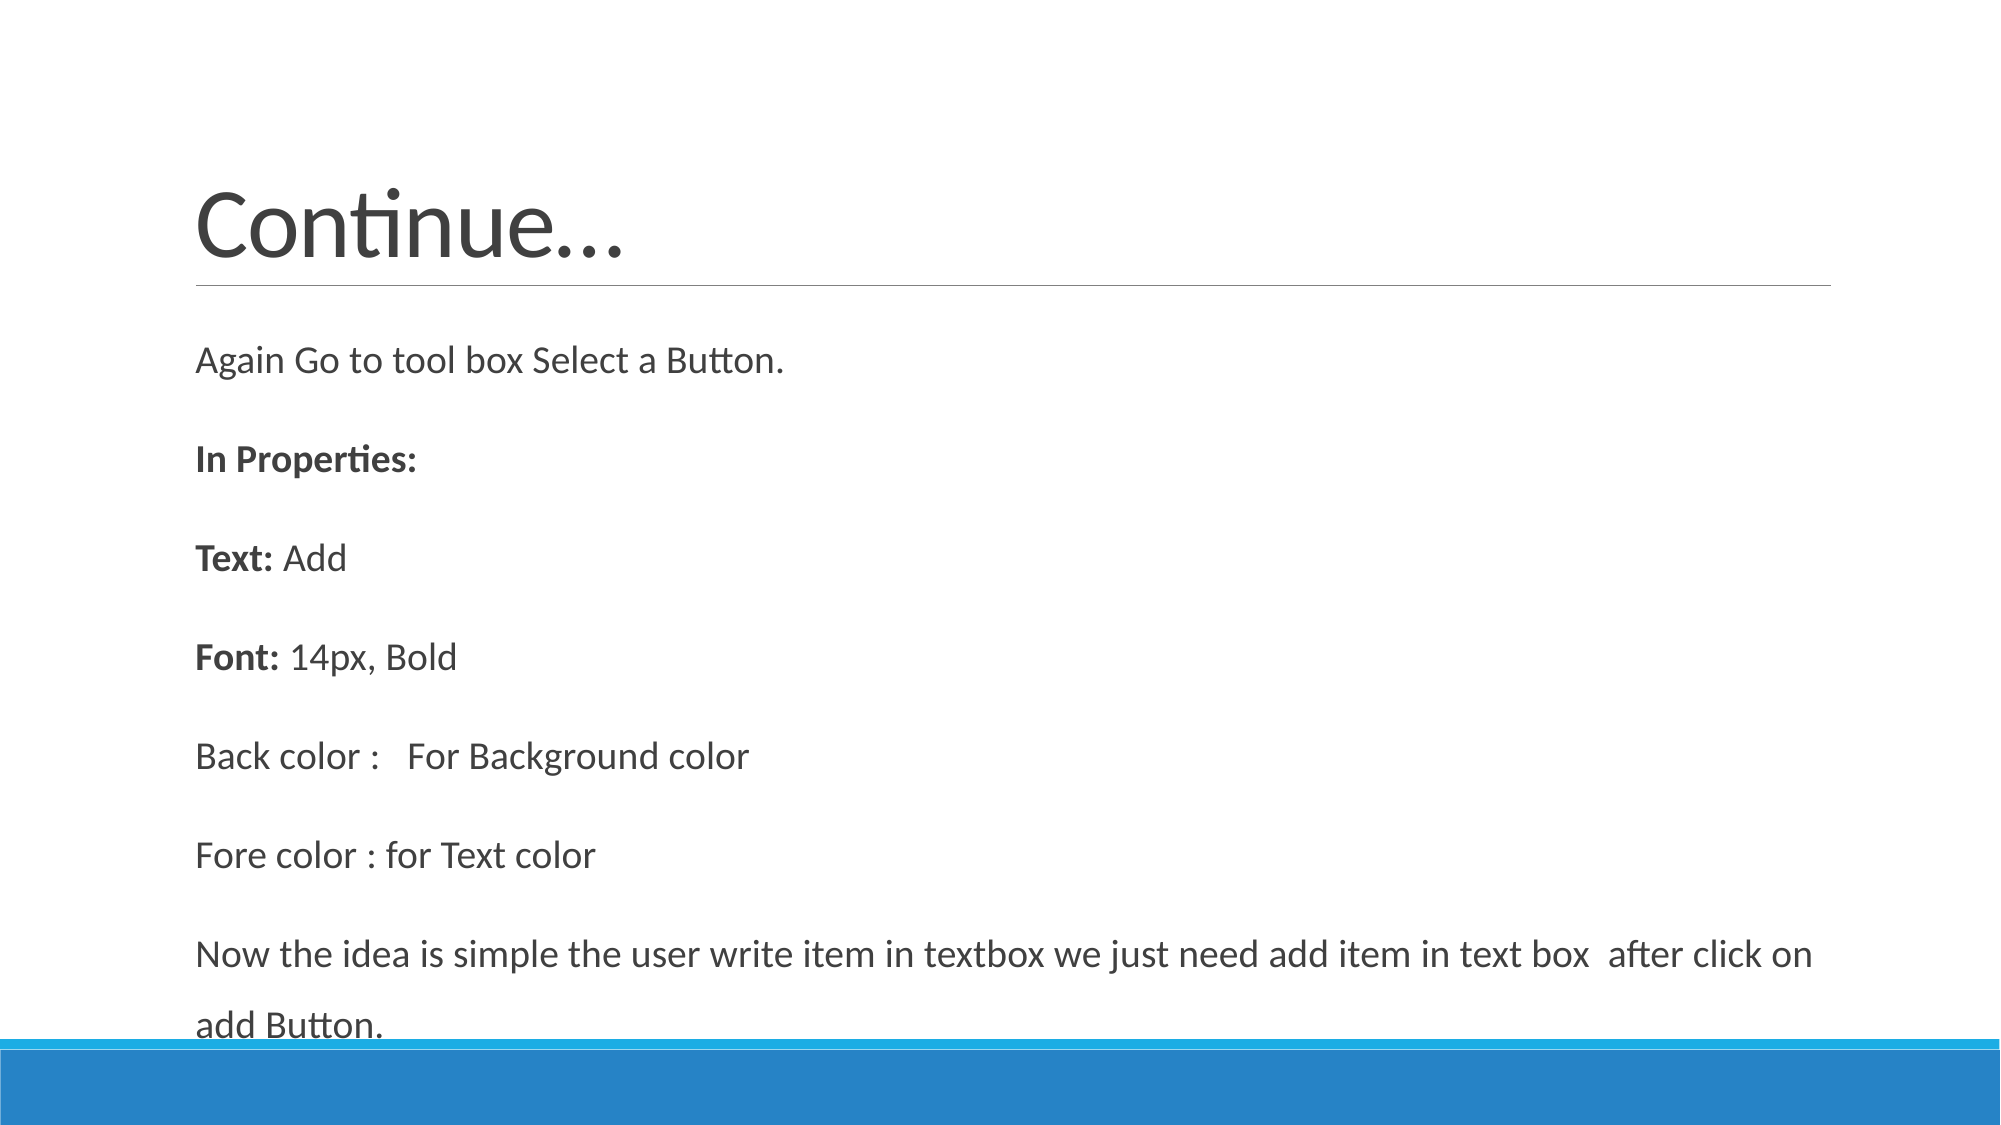

# Continue…
Again Go to tool box Select a Button.
In Properties:
Text: Add
Font: 14px, Bold
Back color :   For Background color
Fore color : for Text color
Now the idea is simple the user write item in textbox we just need add item in text box  after click on add Button.